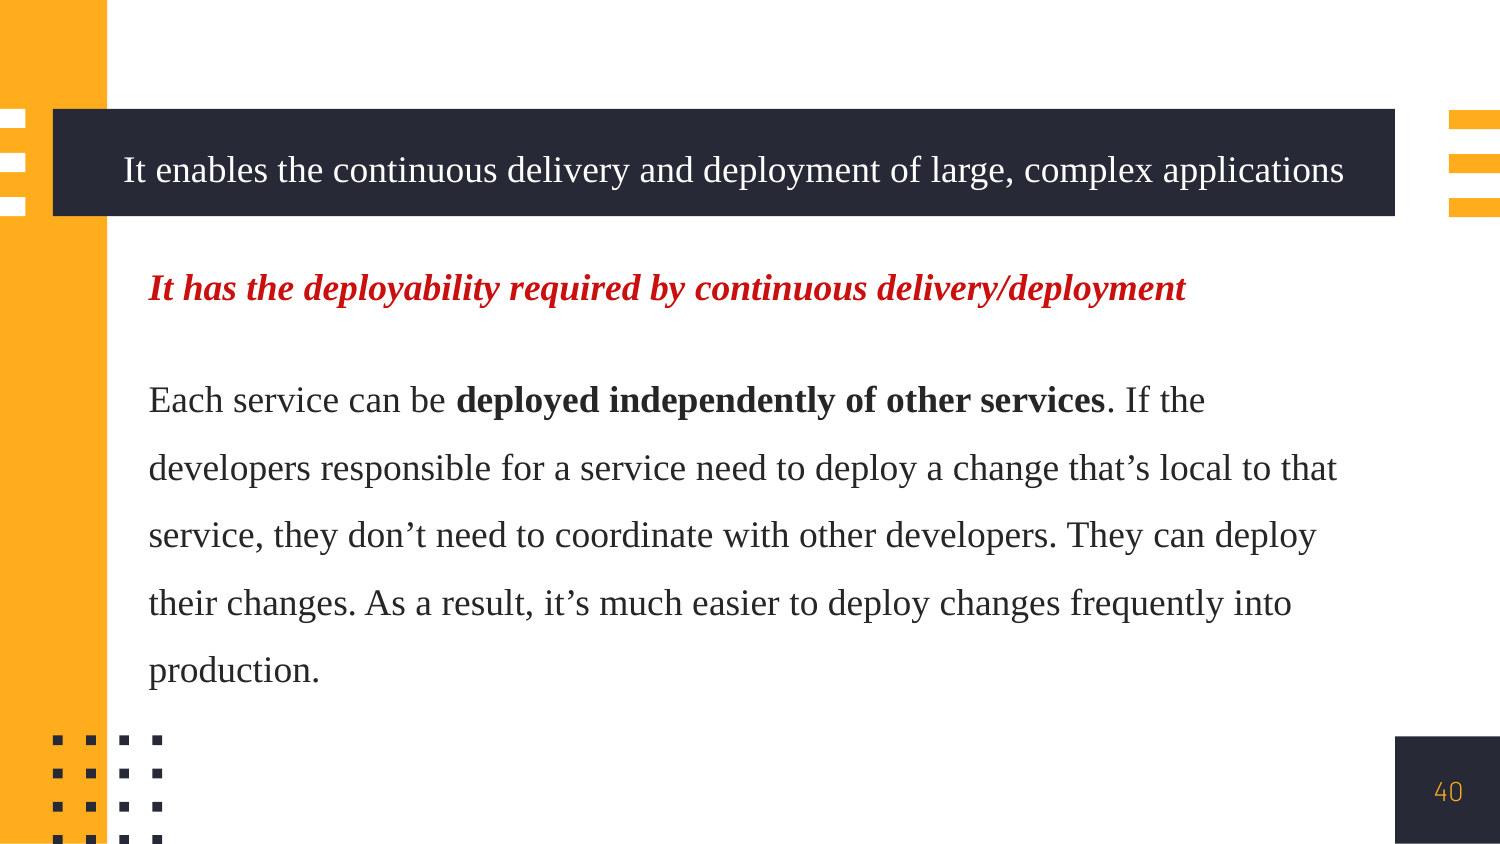

It enables the continuous delivery and deployment of large, complex applications
It has the deployability required by continuous delivery/deployment

Each service can be deployed independently of other services. If the developers responsible for a service need to deploy a change that’s local to that service, they don’t need to coordinate with other developers. They can deploy their changes. As a result, it’s much easier to deploy changes frequently into production.
40